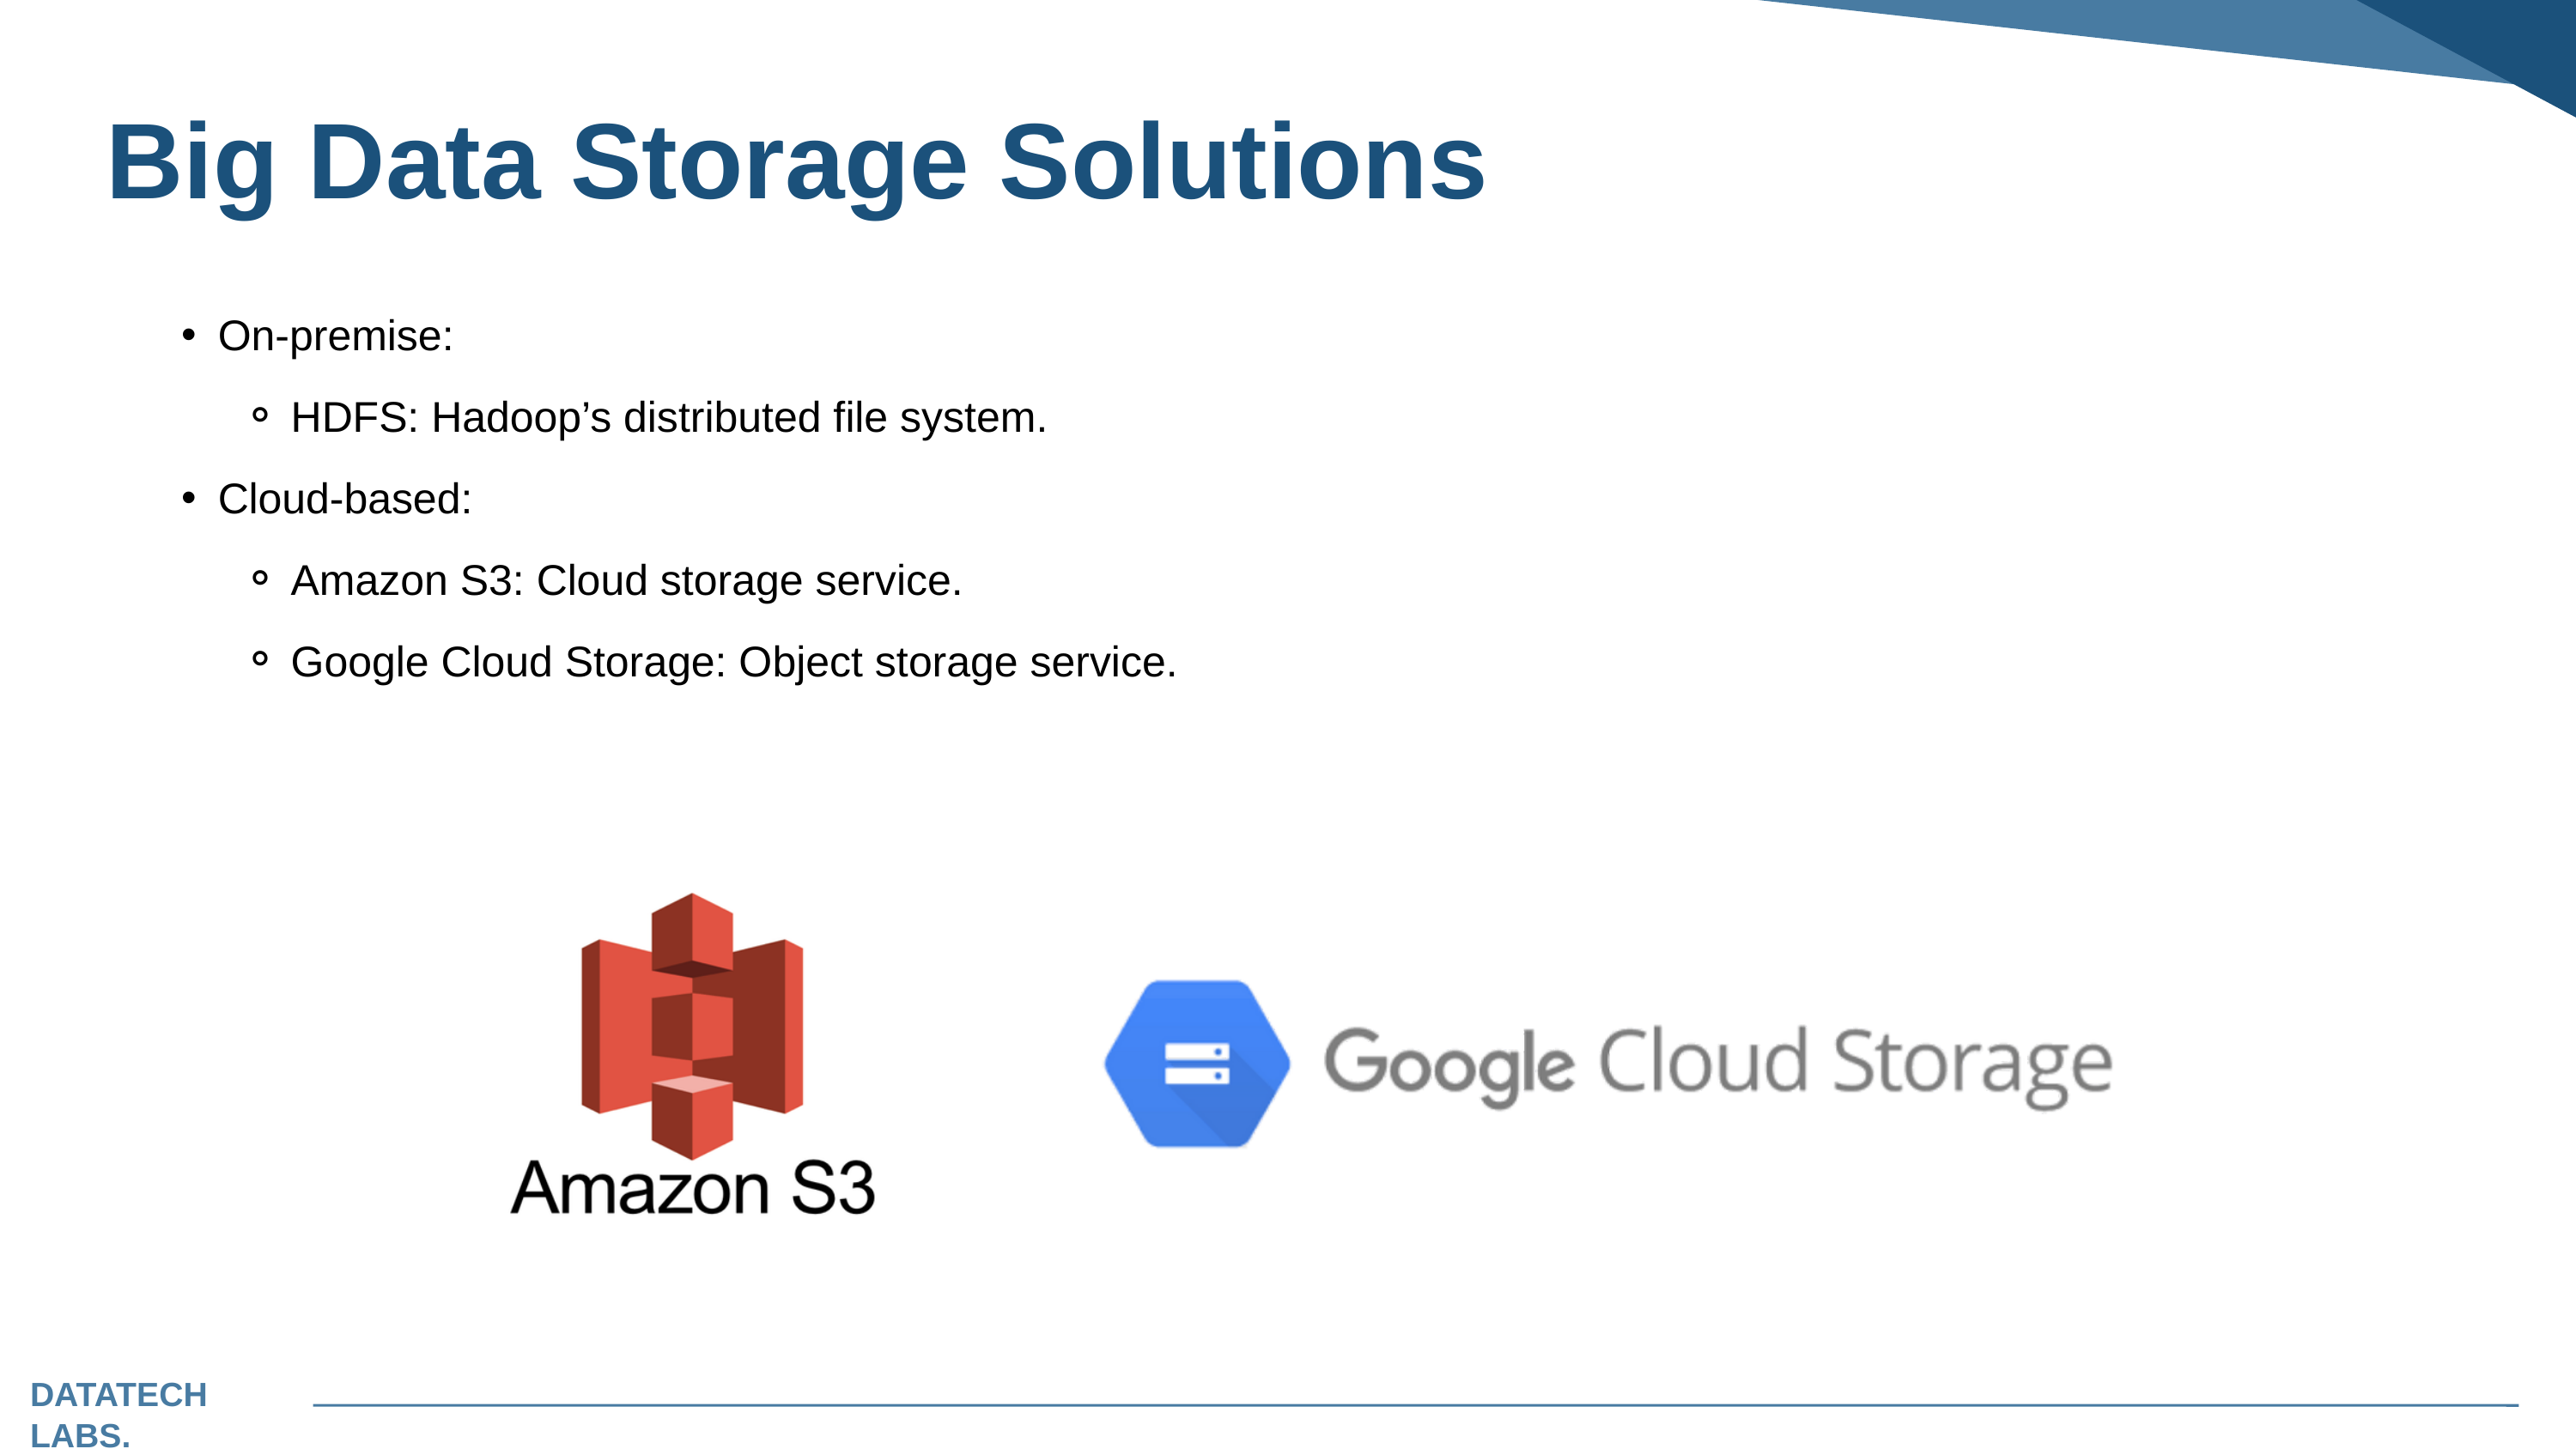

Big Data Storage Solutions
On-premise:
HDFS: Hadoop’s distributed file system.
Cloud-based:
Amazon S3: Cloud storage service.
Google Cloud Storage: Object storage service.

DATATECH LABS.